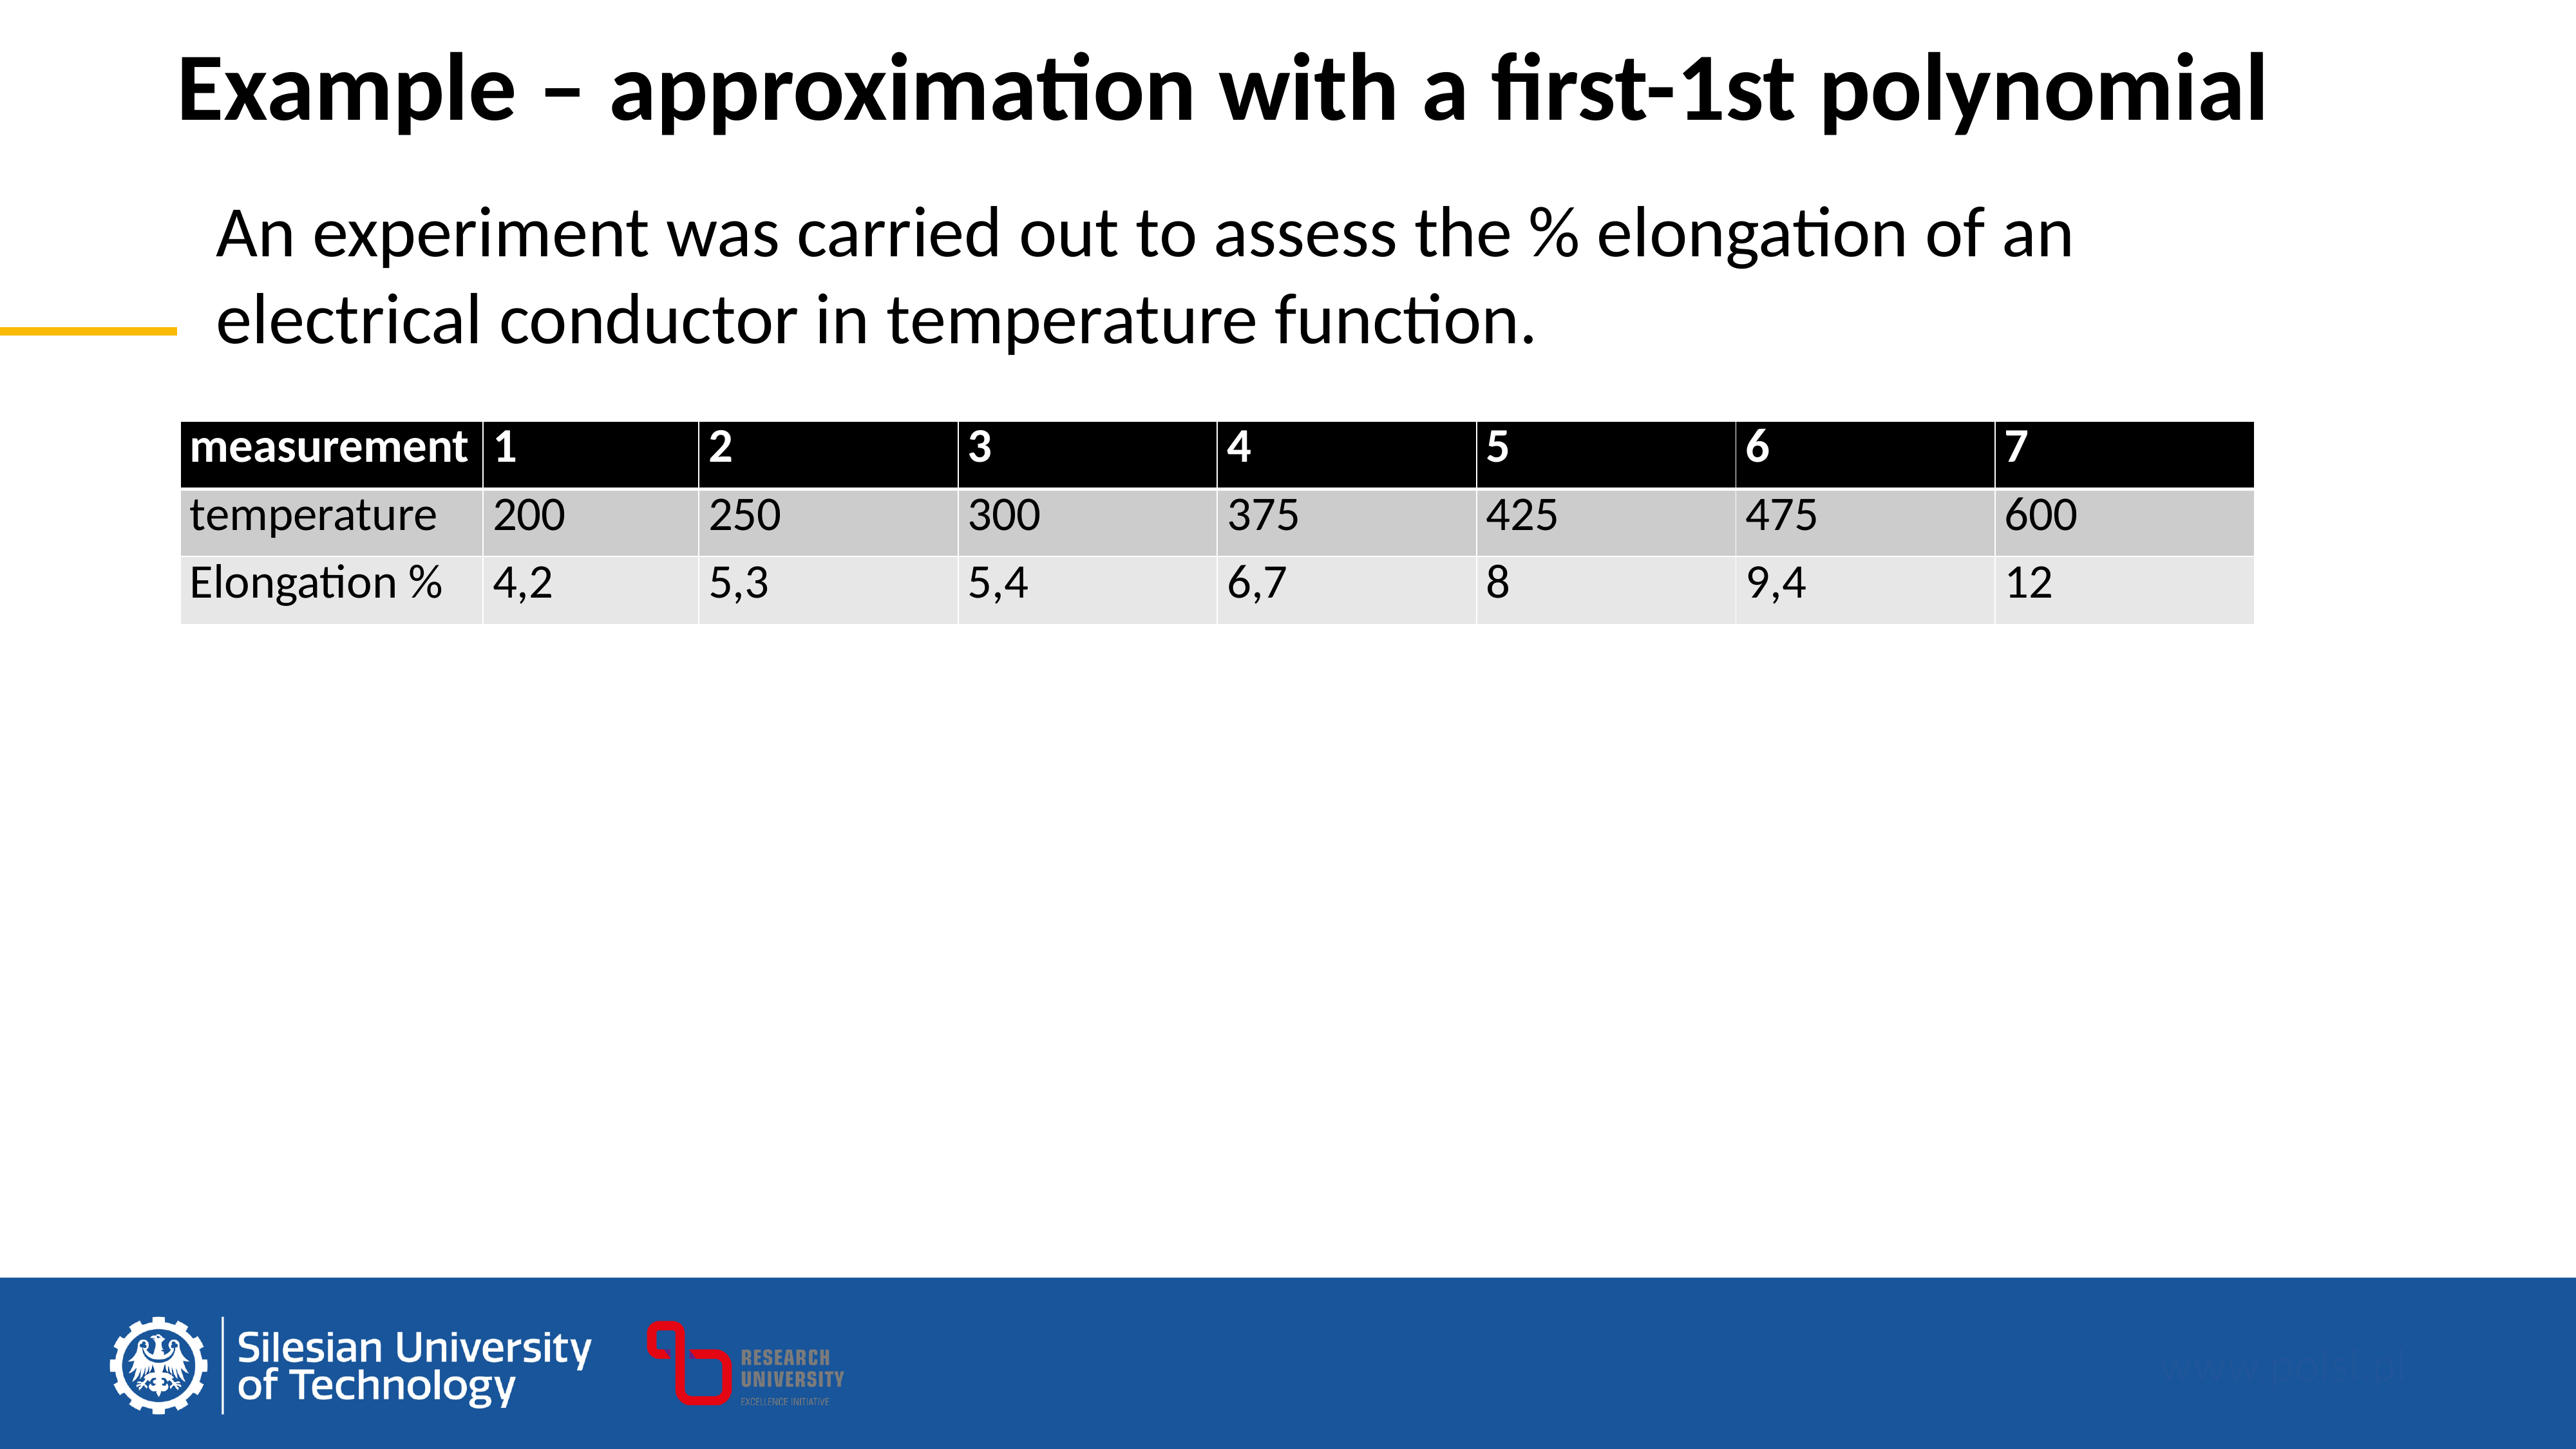

Example – approximation with a first-1st polynomial
An experiment was carried out to assess the % elongation of an electrical conductor in temperature function.
| measurement | 1 | 2 | 3 | 4 | 5 | 6 | 7 |
| --- | --- | --- | --- | --- | --- | --- | --- |
| temperature | 200 | 250 | 300 | 375 | 425 | 475 | 600 |
| Elongation % | 4,2 | 5,3 | 5,4 | 6,7 | 8 | 9,4 | 12 |